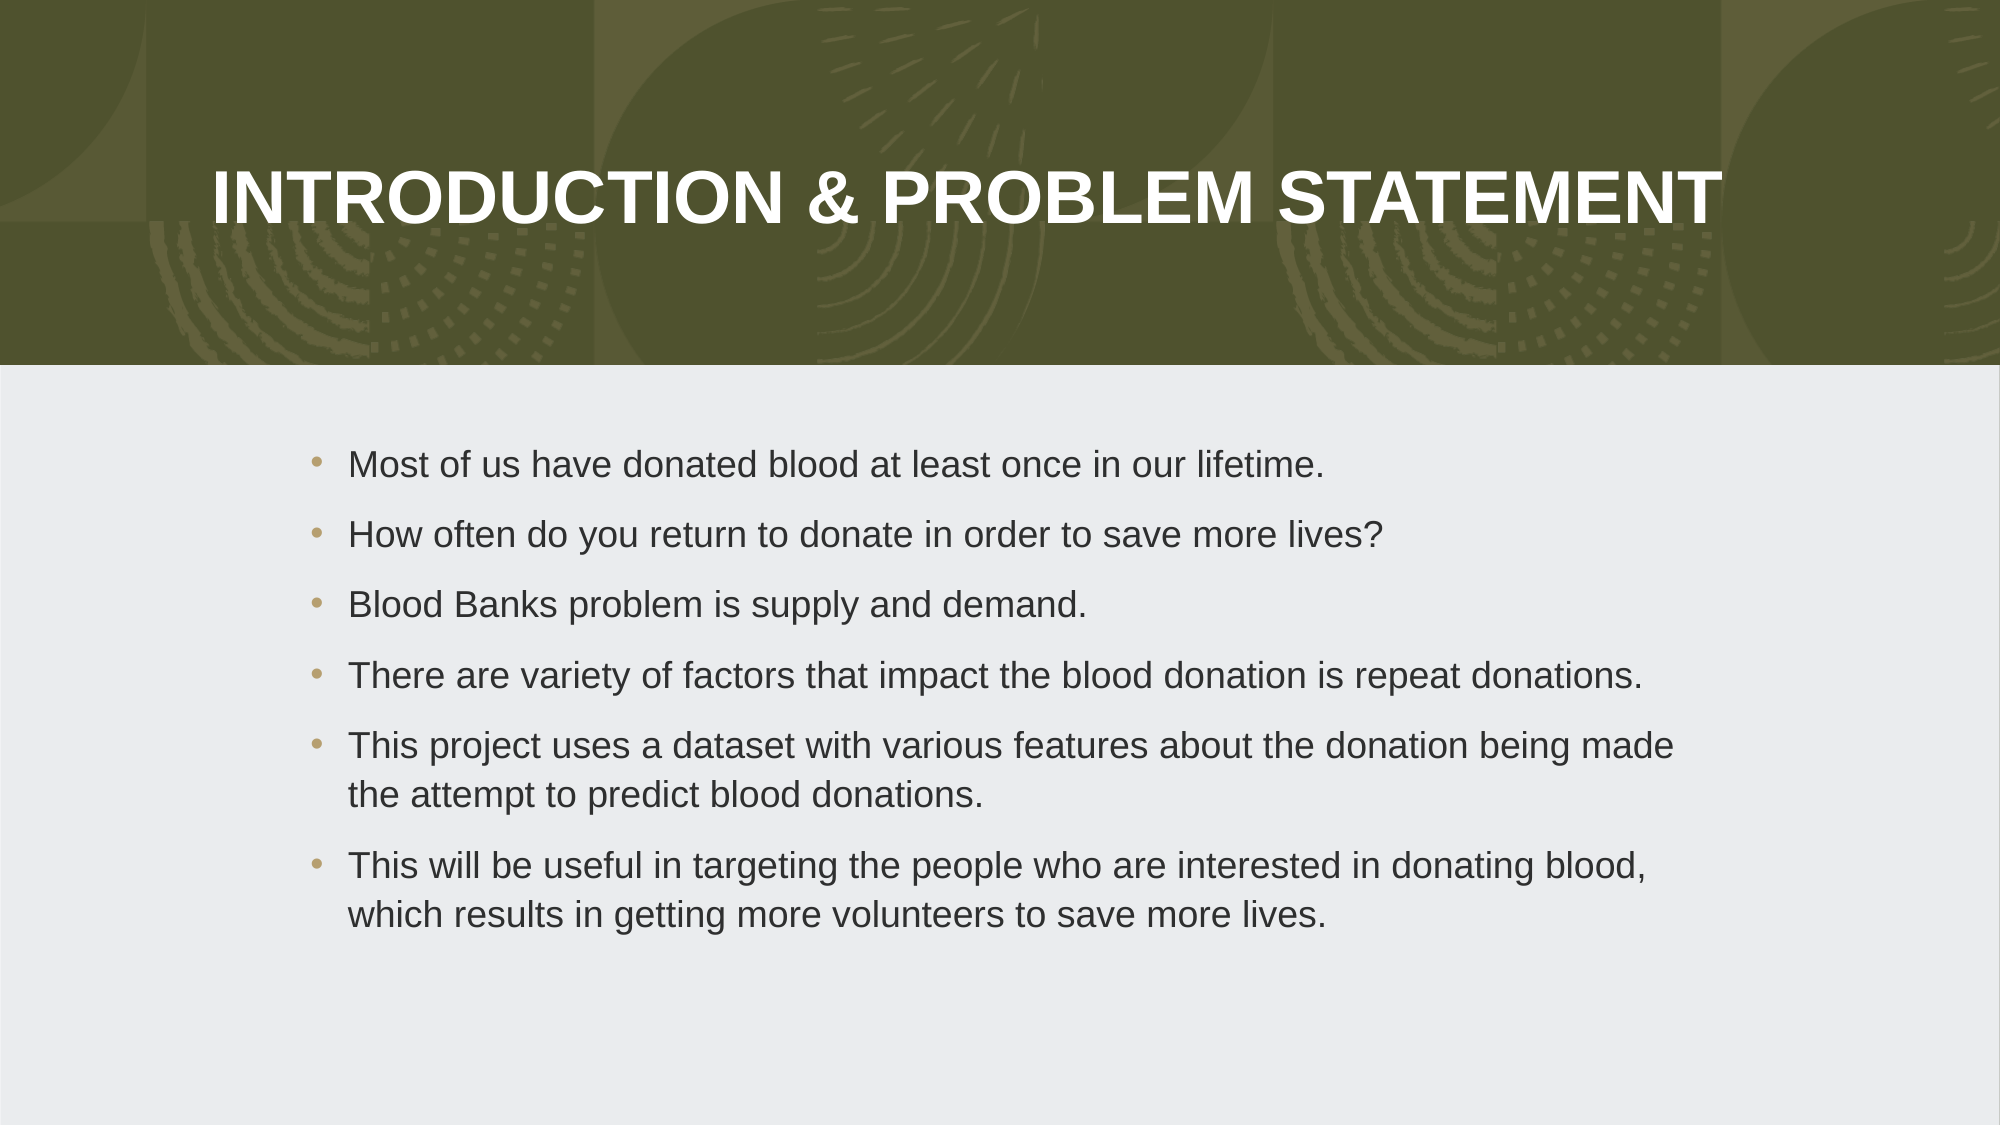

# INTRODUCTION & PROBLEM STATEMENT
Most of us have donated blood at least once in our lifetime.
How often do you return to donate in order to save more lives?
Blood Banks problem is supply and demand.
There are variety of factors that impact the blood donation is repeat donations.
This project uses a dataset with various features about the donation being made the attempt to predict blood donations.
This will be useful in targeting the people who are interested in donating blood, which results in getting more volunteers to save more lives.